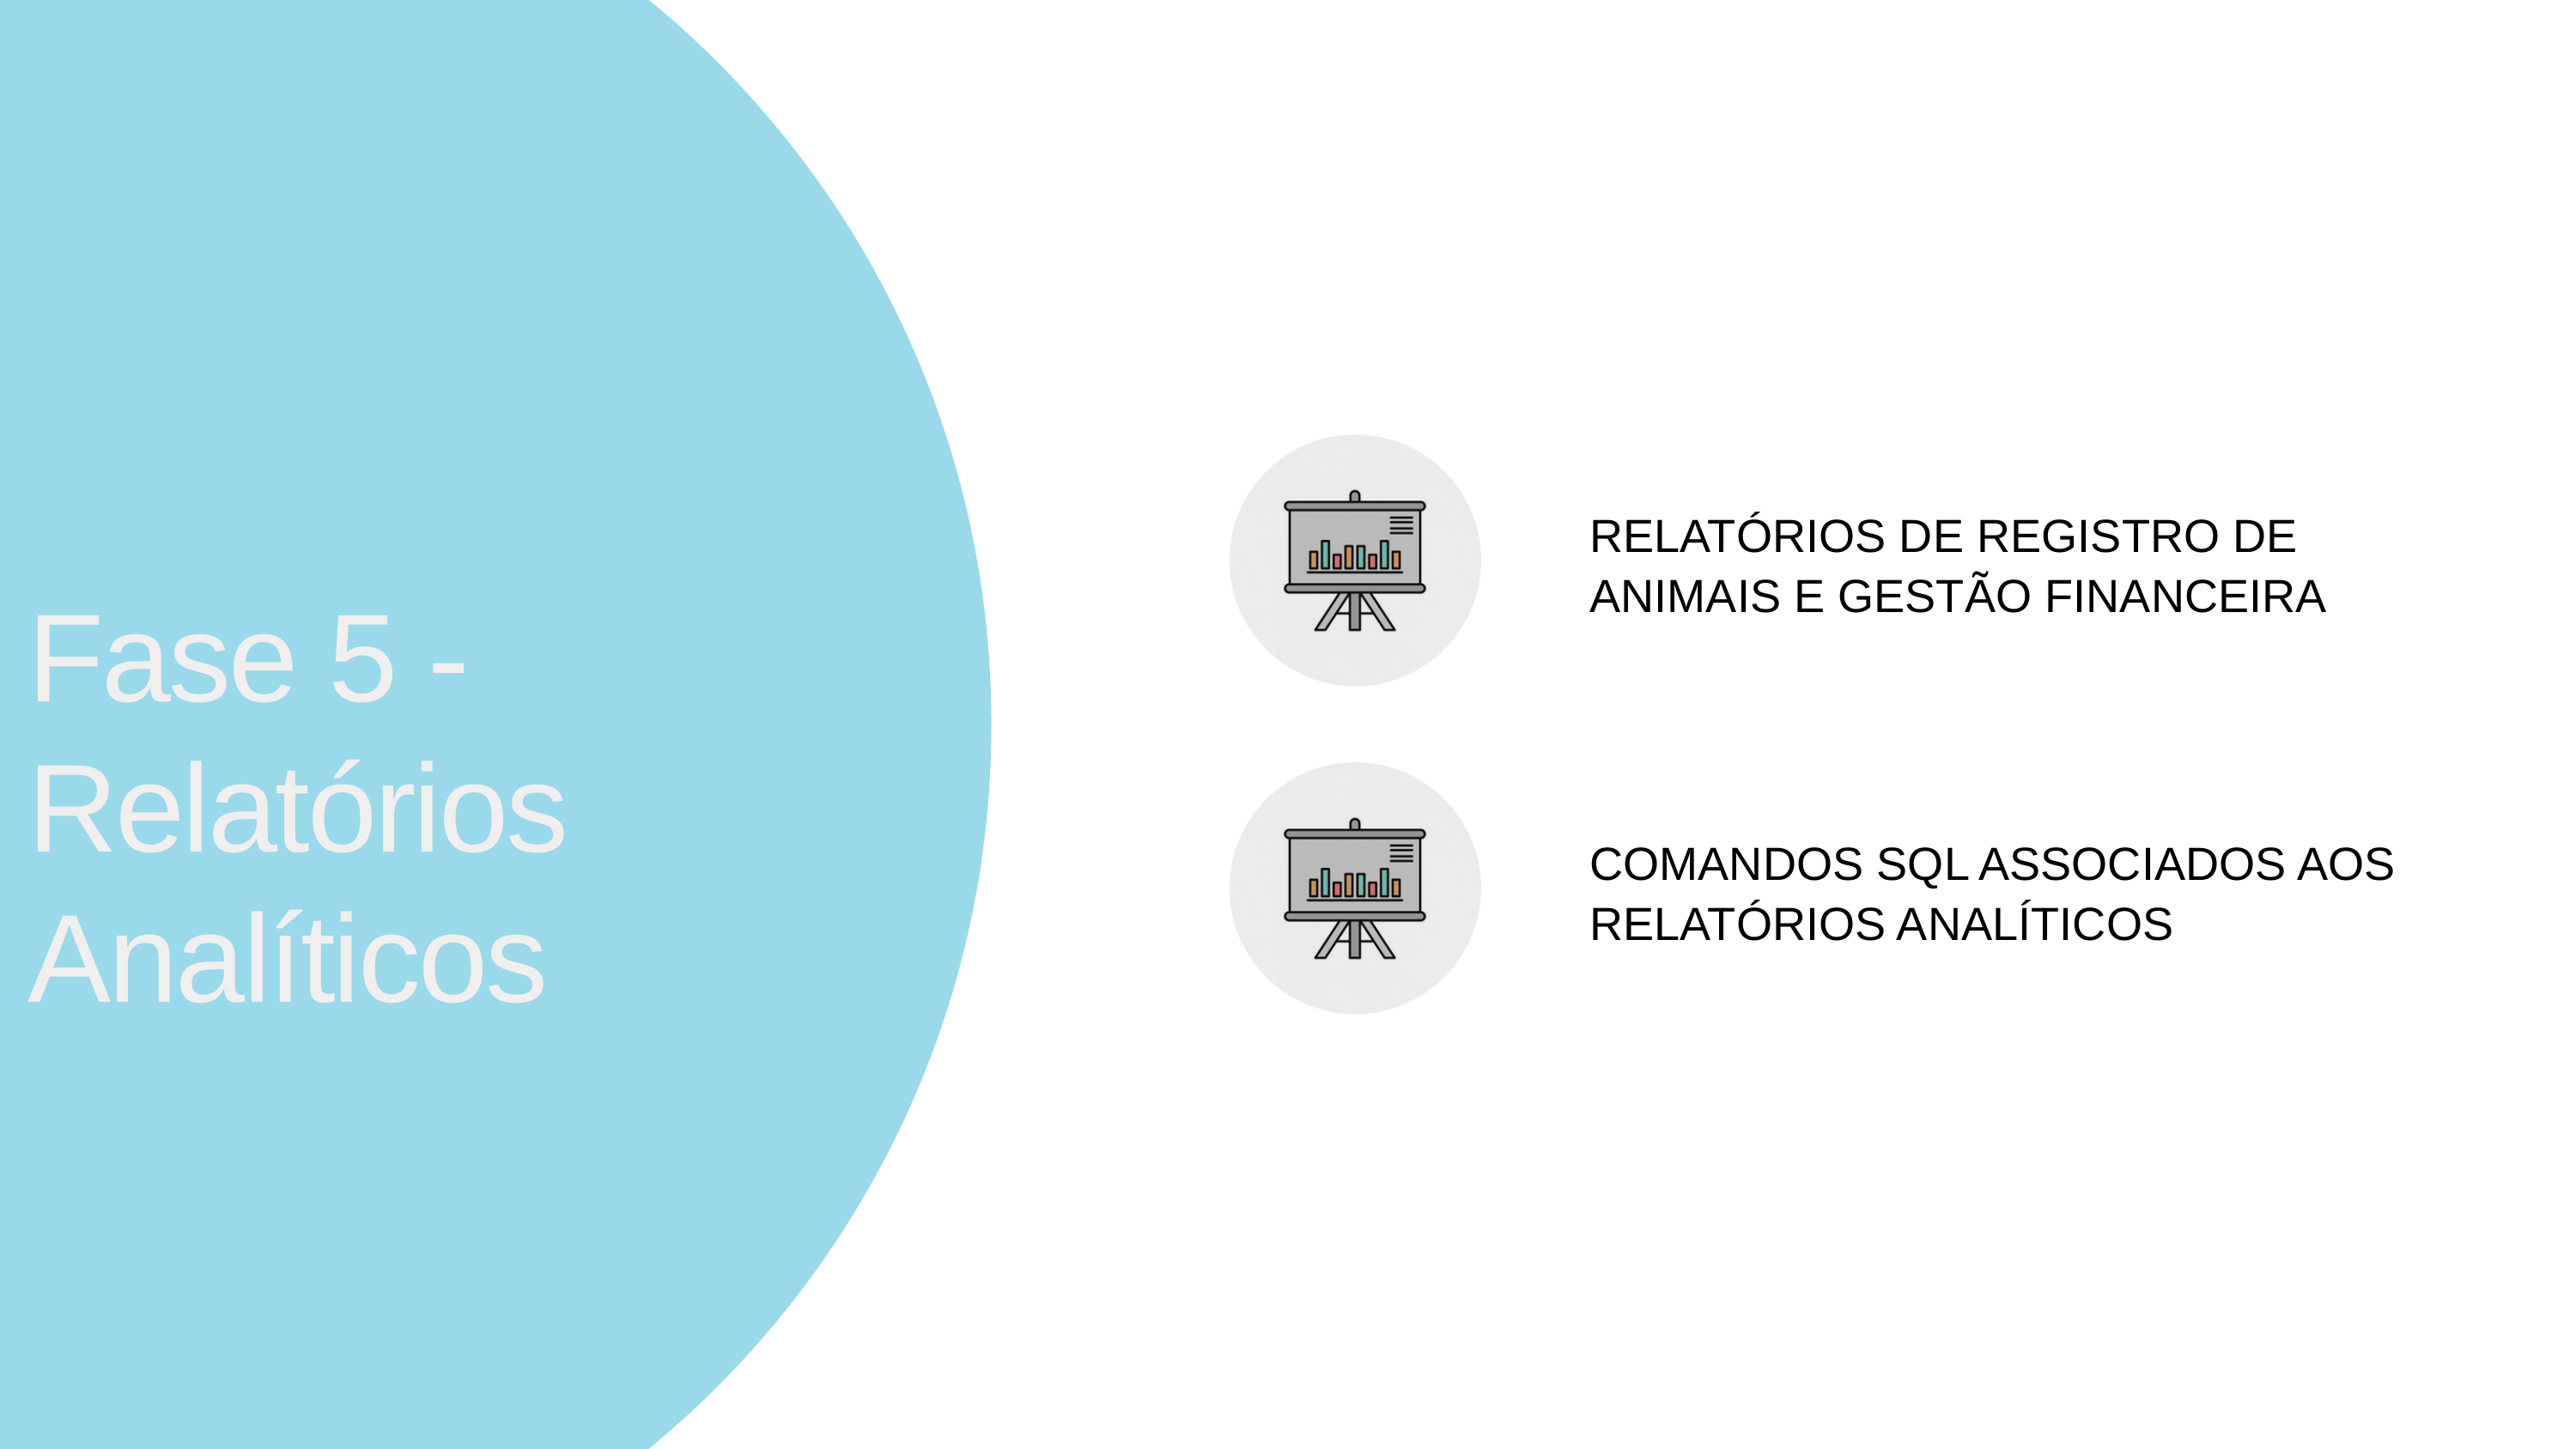

RELATÓRIOS DE REGISTRO DE ANIMAIS E GESTÃO FINANCEIRA
Fase 5 - Relatórios Analíticos

COMANDOS SQL ASSOCIADOS AOS RELATÓRIOS ANALÍTICOS